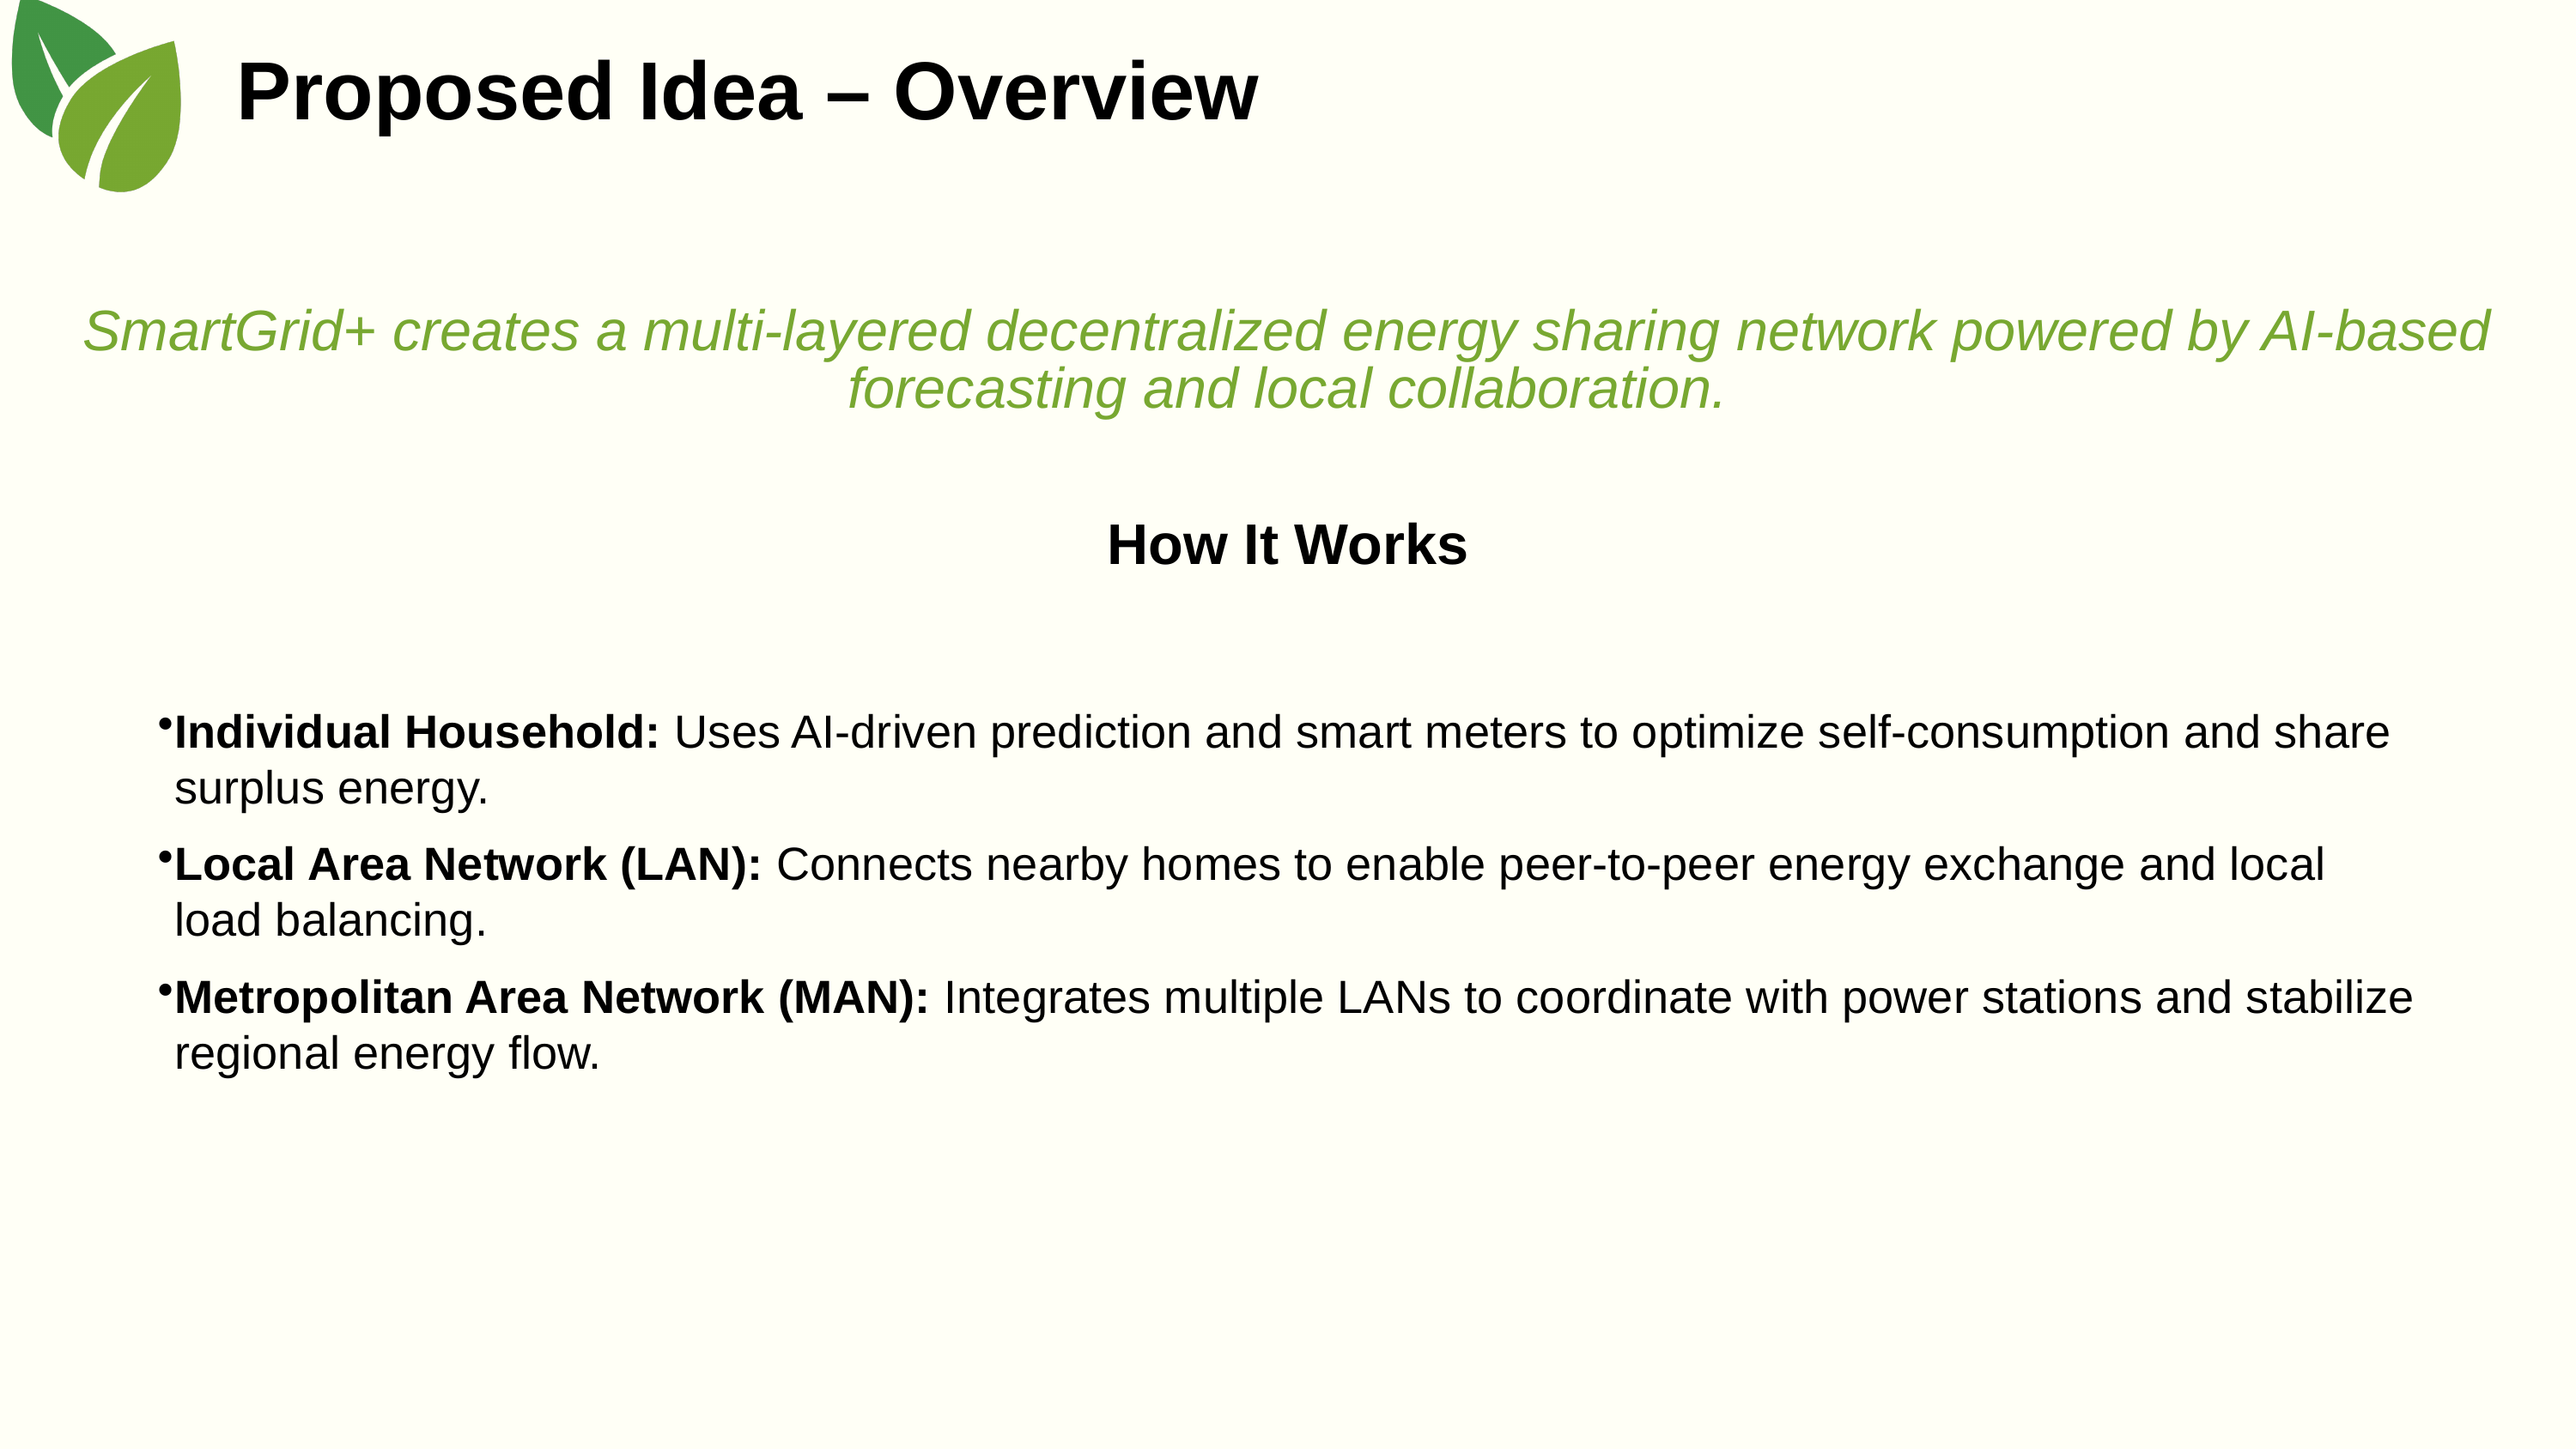

Proposed Idea – Overview

SmartGrid+ creates a multi-layered decentralized energy sharing network powered by AI-based forecasting and local collaboration.
How It Works
Individual Household: Uses AI-driven prediction and smart meters to optimize self-consumption and share surplus energy.
Local Area Network (LAN): Connects nearby homes to enable peer-to-peer energy exchange and local load balancing.
Metropolitan Area Network (MAN): Integrates multiple LANs to coordinate with power stations and stabilize regional energy flow.